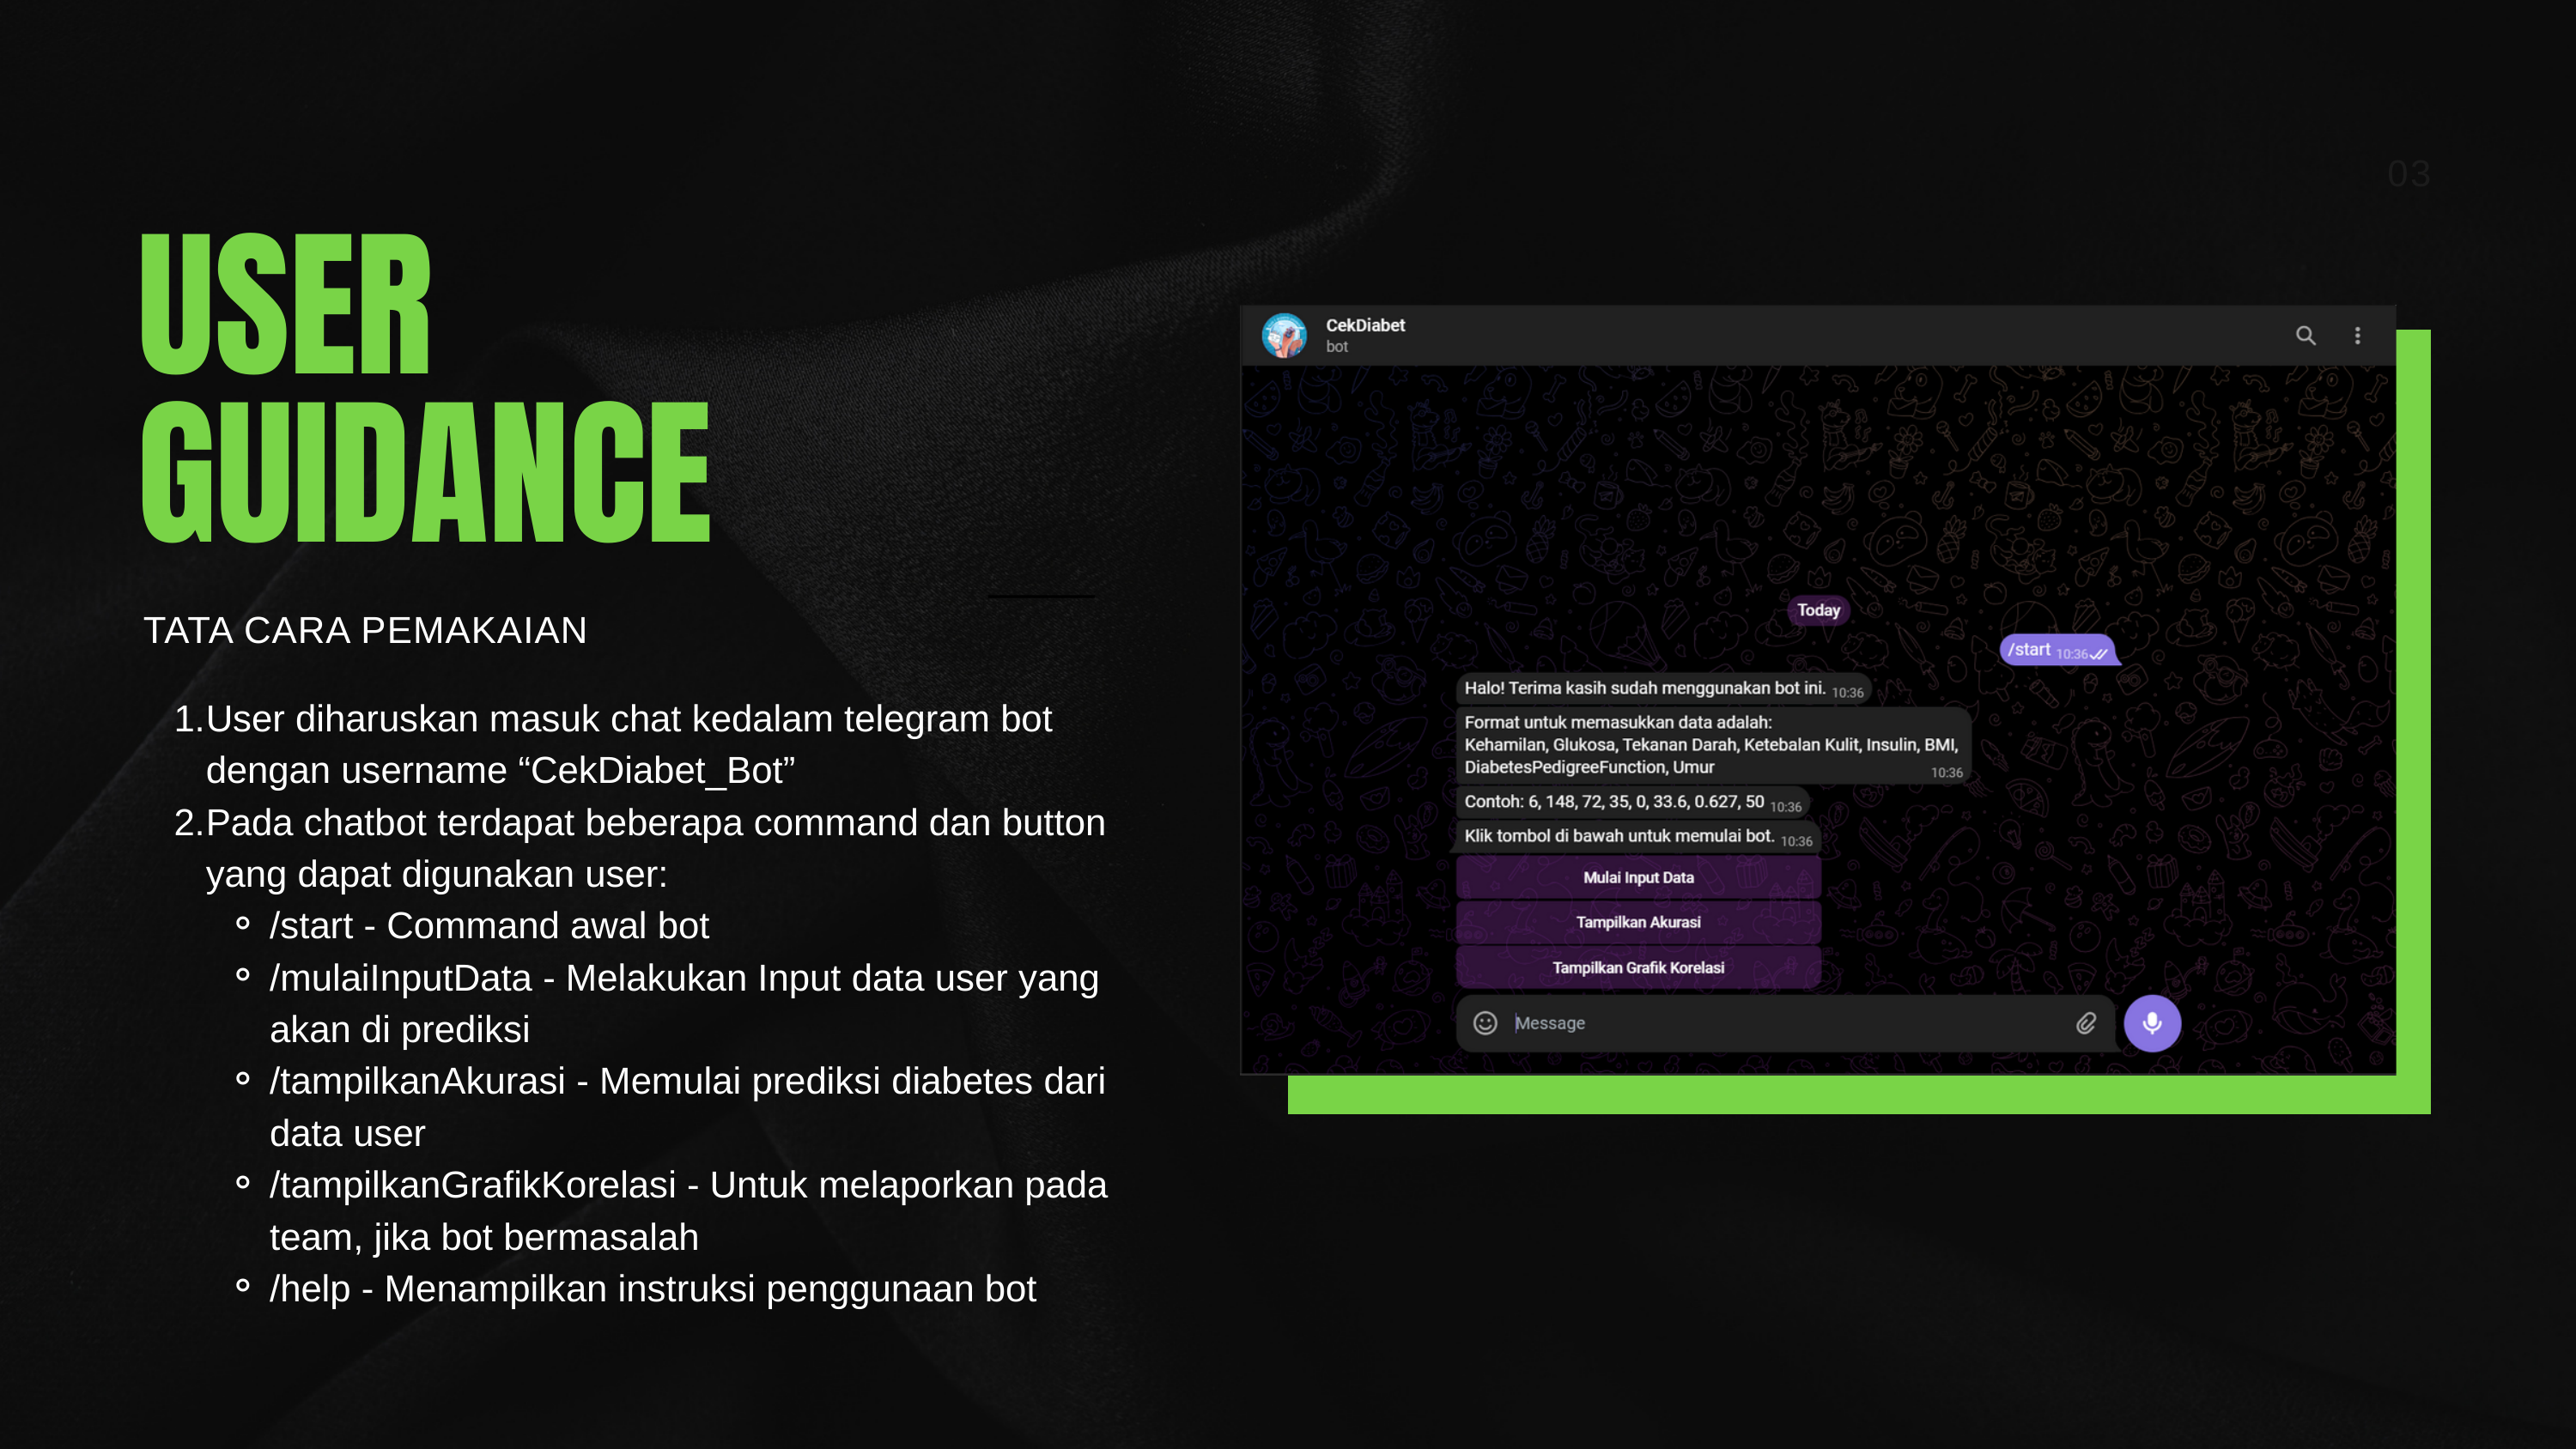

03
USER
GUIDANCE

TATA CARA PEMAKAIAN
User diharuskan masuk chat kedalam telegram bot dengan username “CekDiabet_Bot”
Pada chatbot terdapat beberapa command dan button yang dapat digunakan user:
/start - Command awal bot
/mulaiInputData - Melakukan Input data user yang akan di prediksi
/tampilkanAkurasi - Memulai prediksi diabetes dari data user
/tampilkanGrafikKorelasi - Untuk melaporkan pada team, jika bot bermasalah
/help - Menampilkan instruksi penggunaan bot